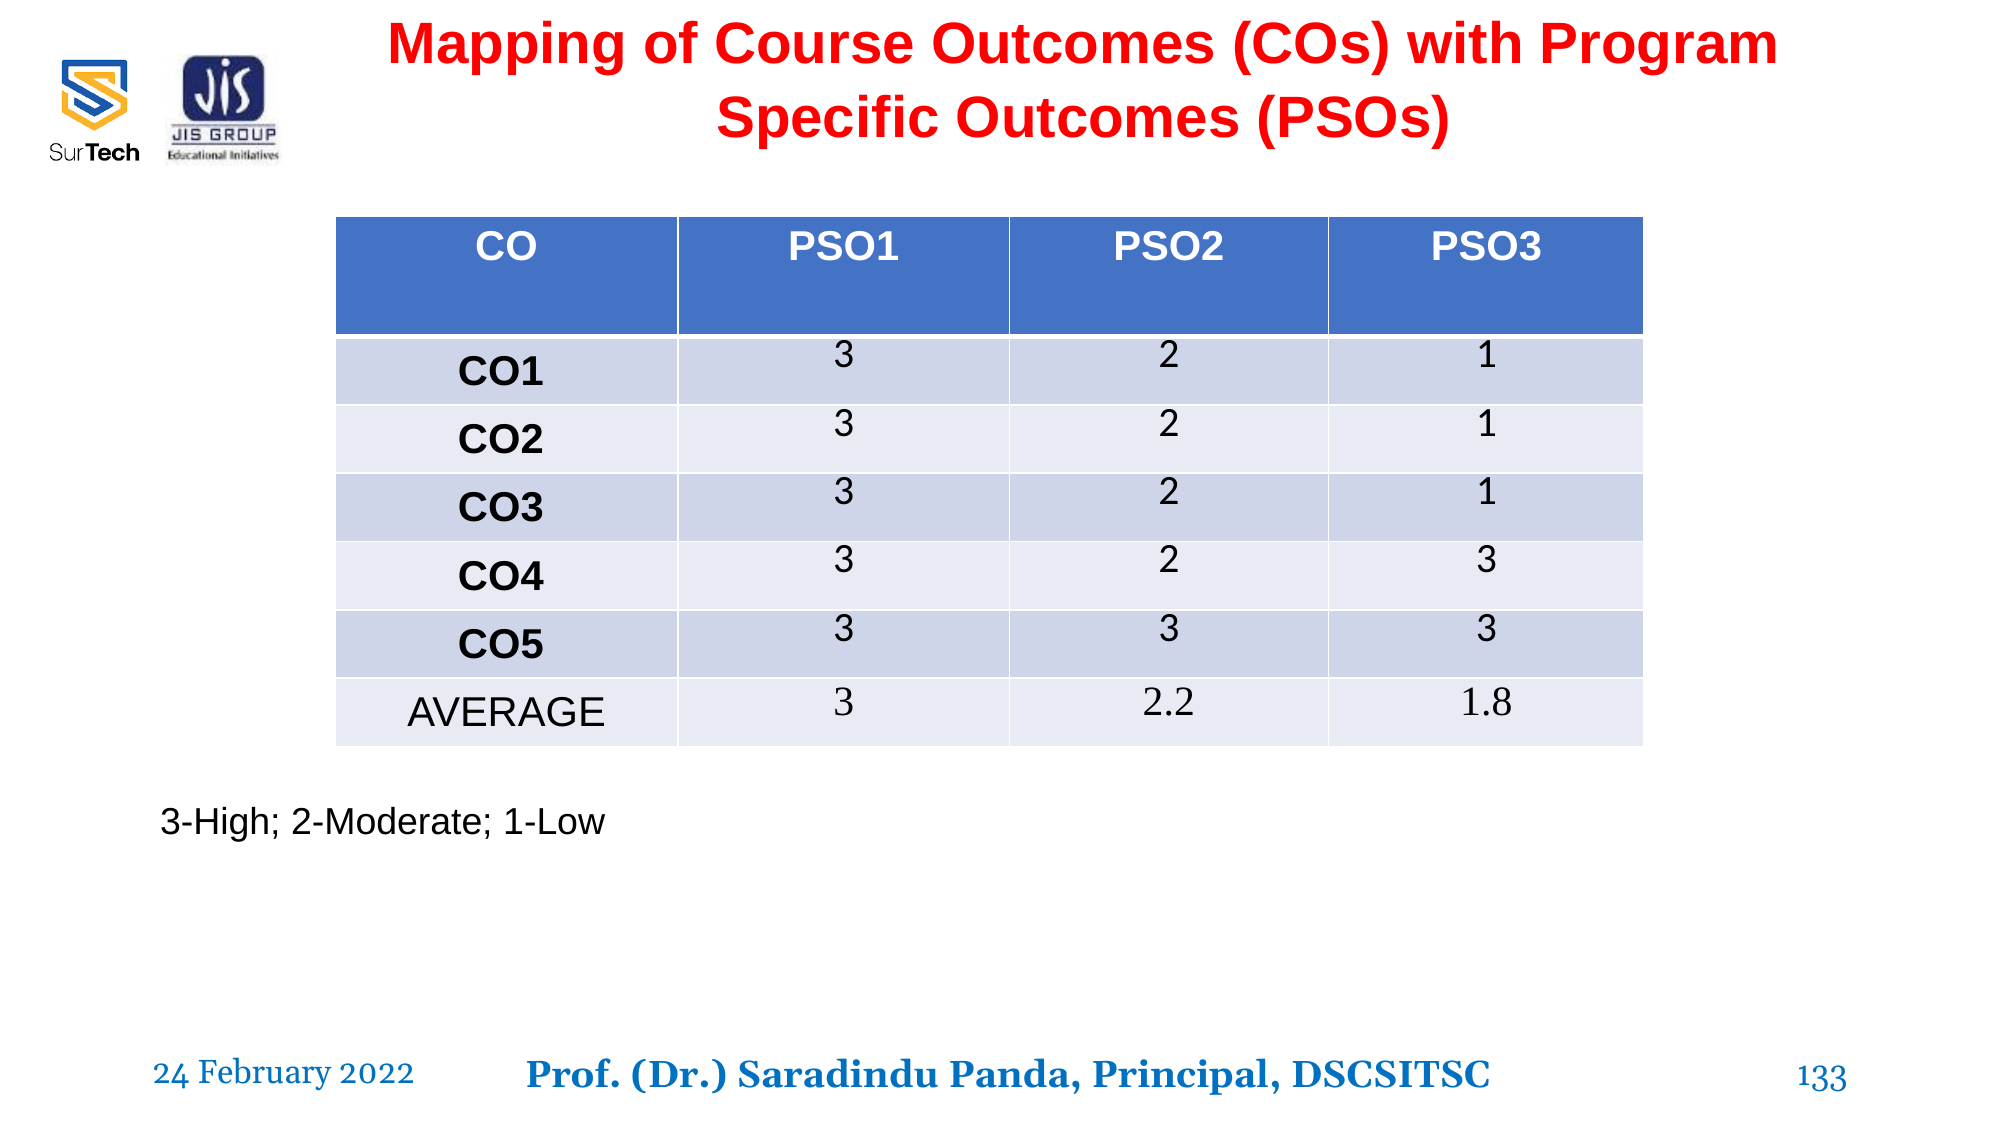

Mapping of Course Outcomes (COs) with Program Specific Outcomes (PSOs)
| CO | PSO1 | PSO2 | PSO3 |
| --- | --- | --- | --- |
| CO1 | 3 | 2 | 1 |
| CO2 | 3 | 2 | 1 |
| CO3 | 3 | 2 | 1 |
| CO4 | 3 | 2 | 3 |
| CO5 | 3 | 3 | 3 |
| AVERAGE | 3 | 2.2 | 1.8 |
3-High; 2-Moderate; 1-Low
24 February 2022
Prof. (Dr.) Saradindu Panda, Principal, DSCSITSC
133